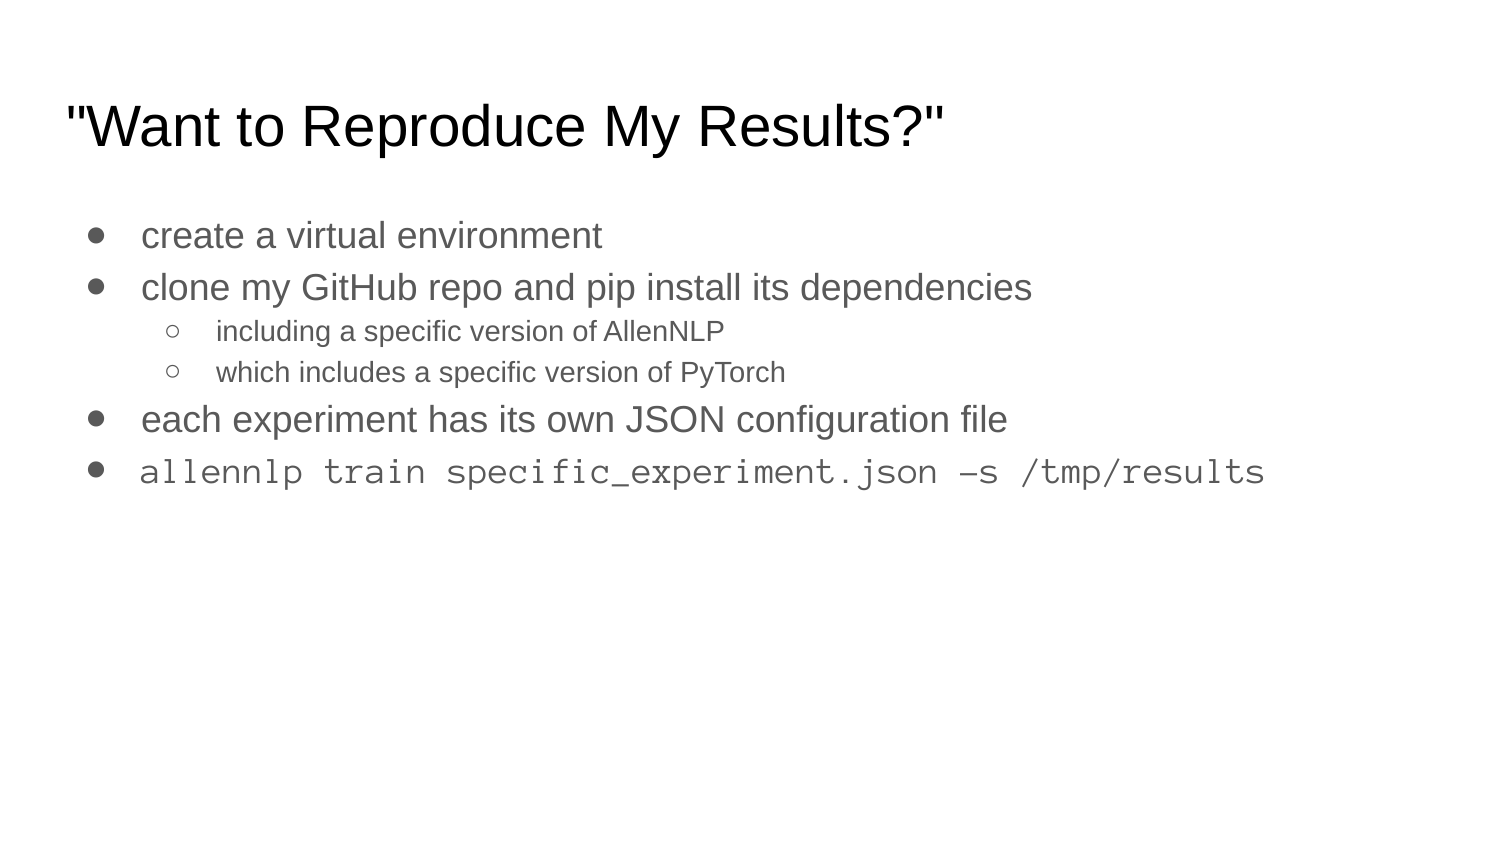

# "Want to Reproduce My Results?"
create a virtual environment
clone my GitHub repo and pip install its dependencies
including a specific version of AllenNLP
which includes a specific version of PyTorch
each experiment has its own JSON configuration file
allennlp train specific_experiment.json -s /tmp/results